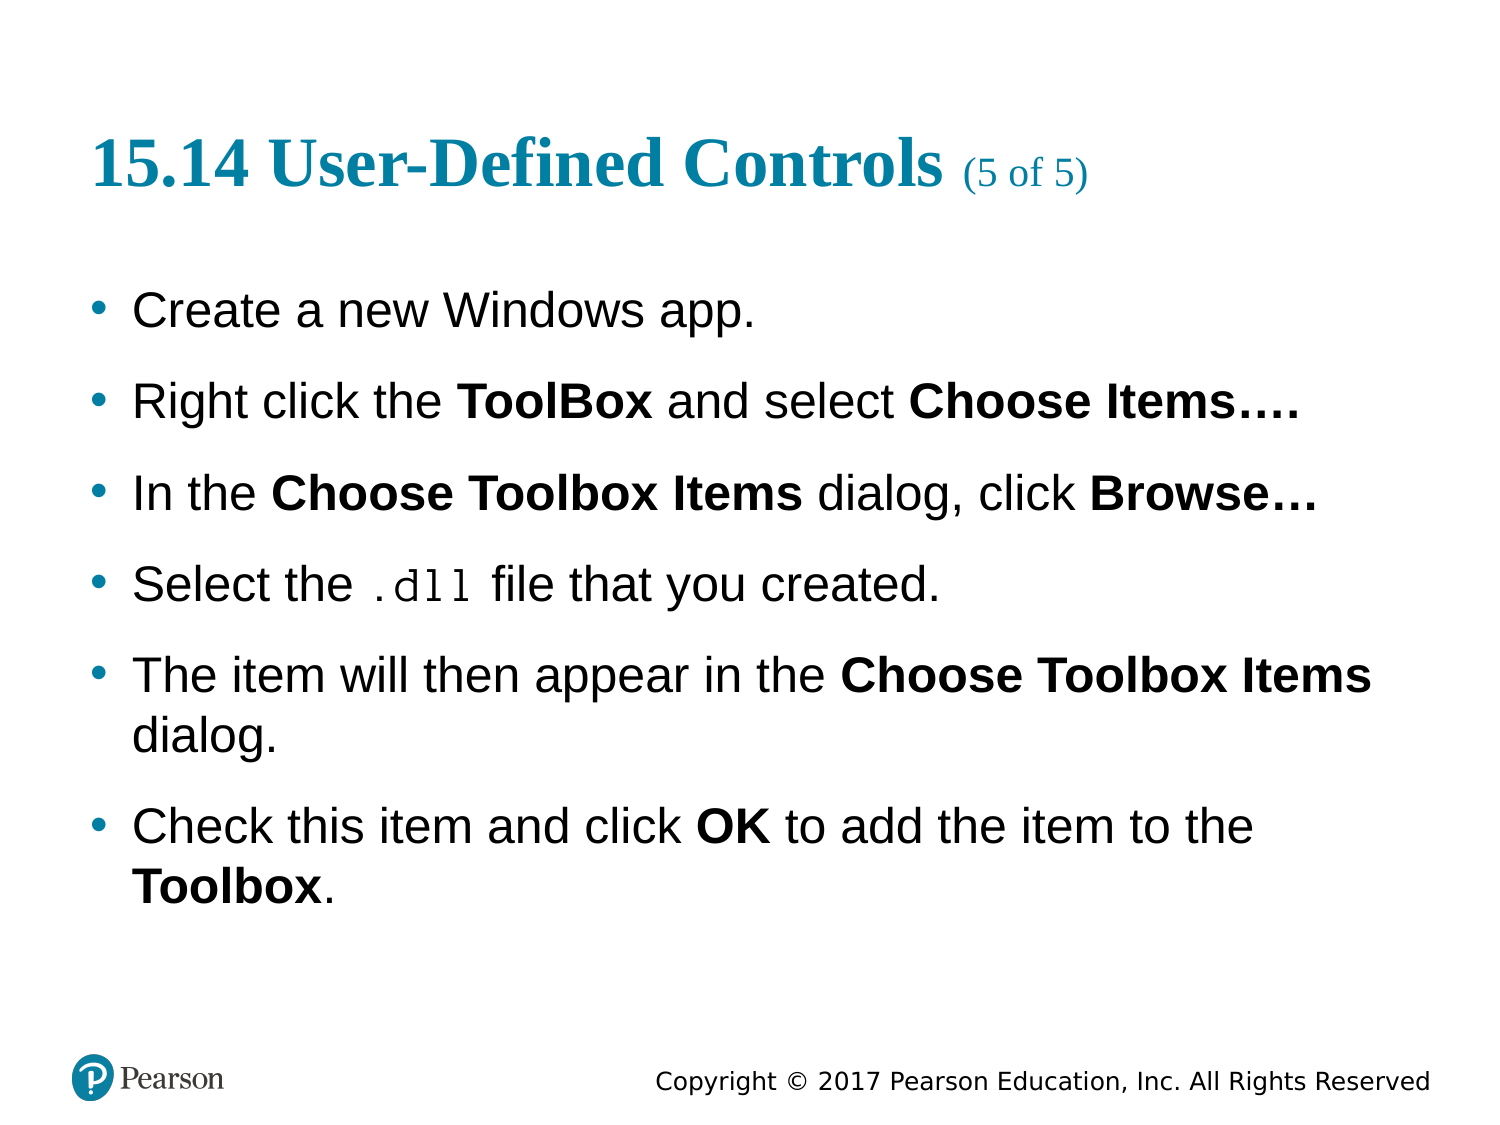

# 15.14 User-Defined Controls (5 of 5)
Create a new Windows app.
Right click the ToolBox and select Choose Items….
In the Choose Toolbox Items dialog, click Browse…
Select the .dll file that you created.
The item will then appear in the Choose Toolbox Items dialog.
Check this item and click OK to add the item to the Toolbox.